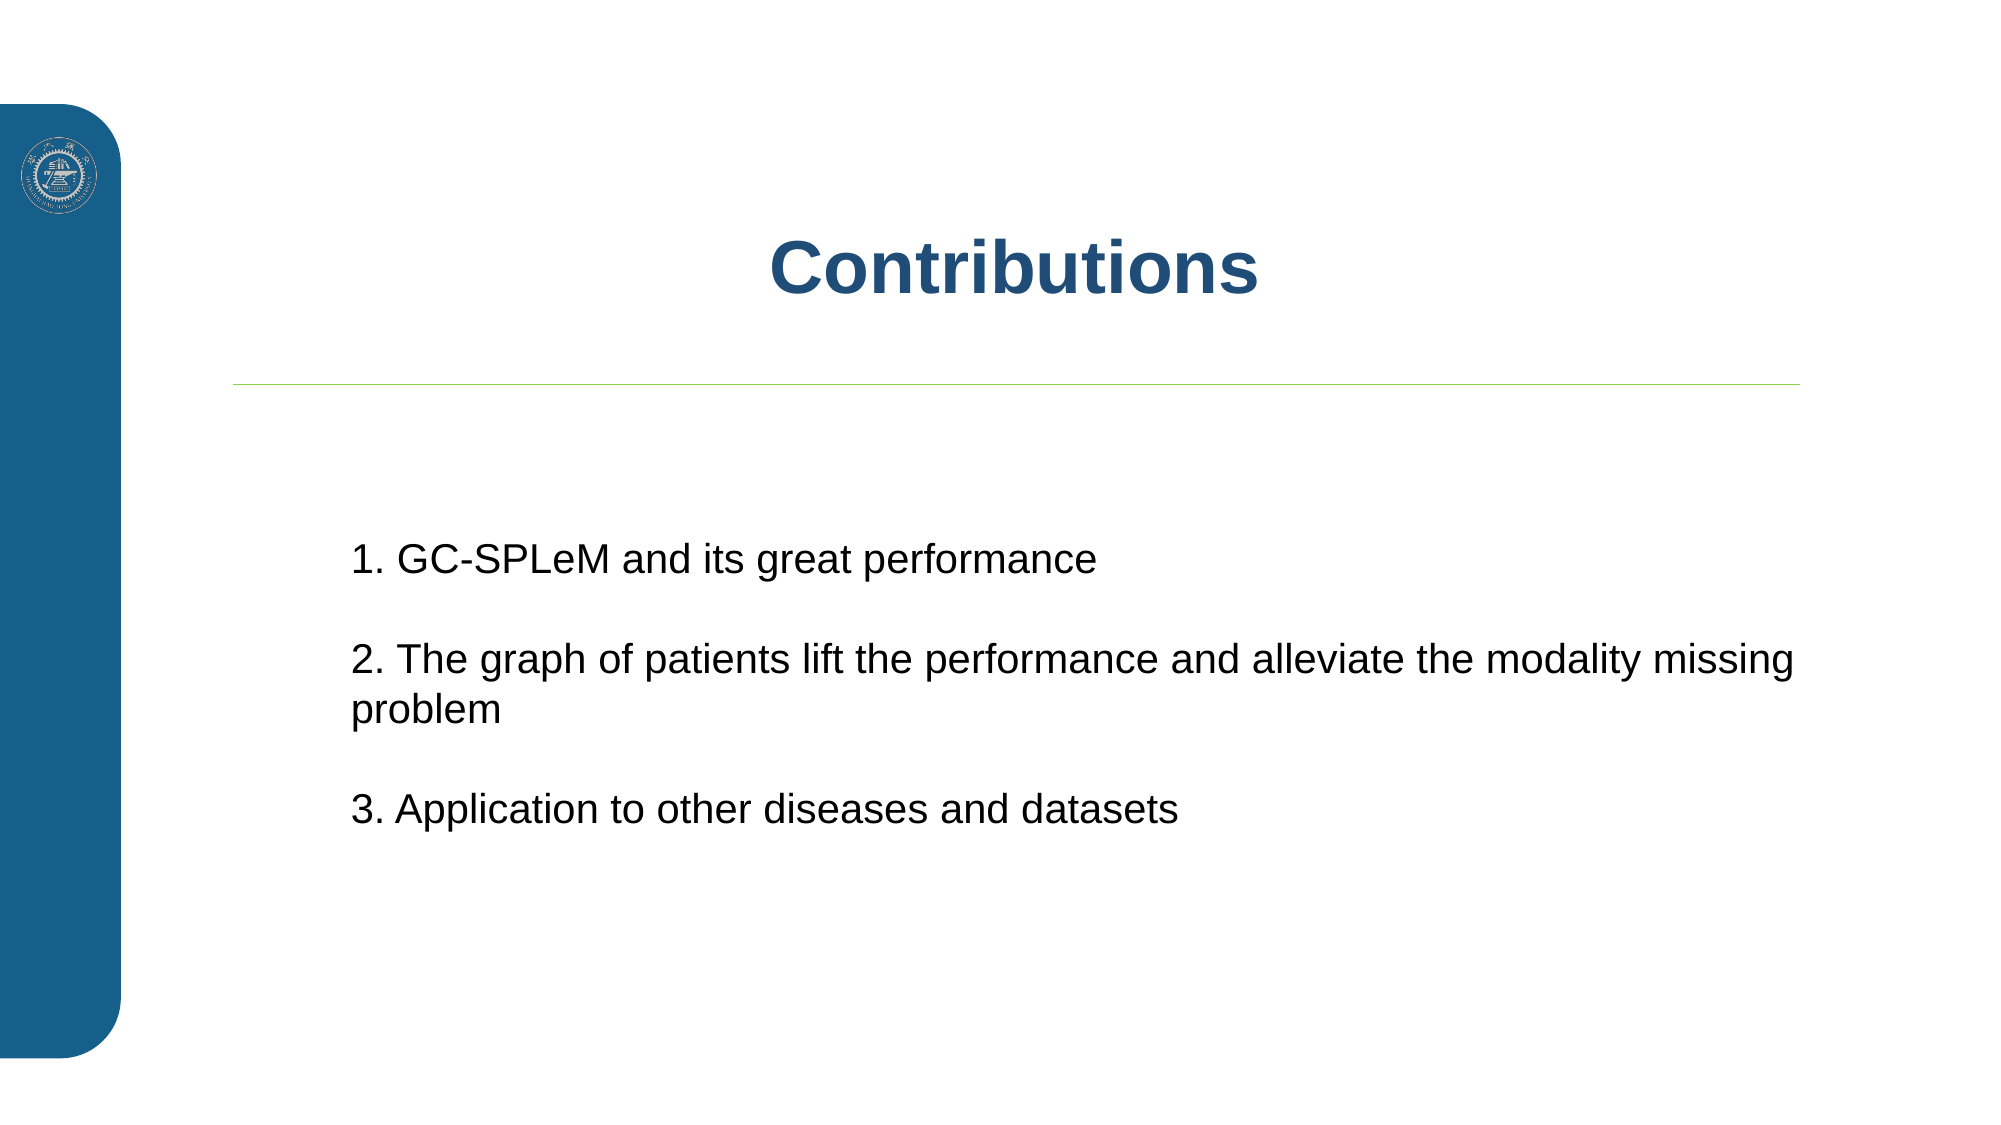

Contributions
1. GC-SPLeM and its great performance

2. The graph of patients lift the performance and alleviate the modality missing problem

3. Application to other diseases and datasets